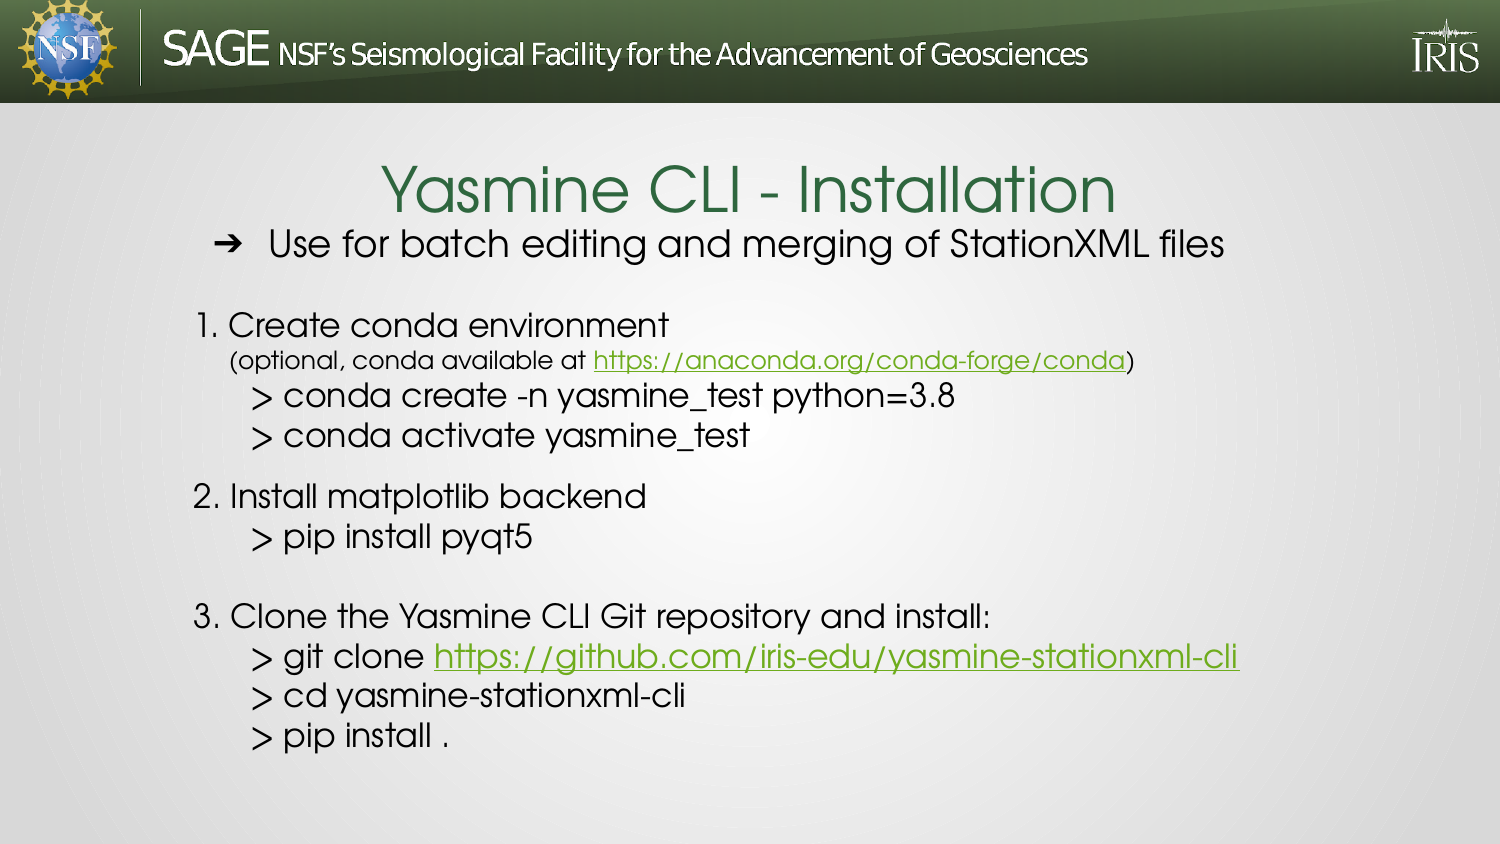

# Yasmine CLI - Installation
Use for batch editing and merging of StationXML files

1. Create conda environment
     (optional, conda available at https://anaconda.org/conda-forge/conda)
> conda create -n yasmine_test python=3.8
> conda activate yasmine_test
2. Install matplotlib backend
> pip install pyqt5

3. Clone the Yasmine CLI Git repository and install:
> git clone https://github.com/iris-edu/yasmine-stationxml-cli
> cd yasmine-stationxml-cli
> pip install .